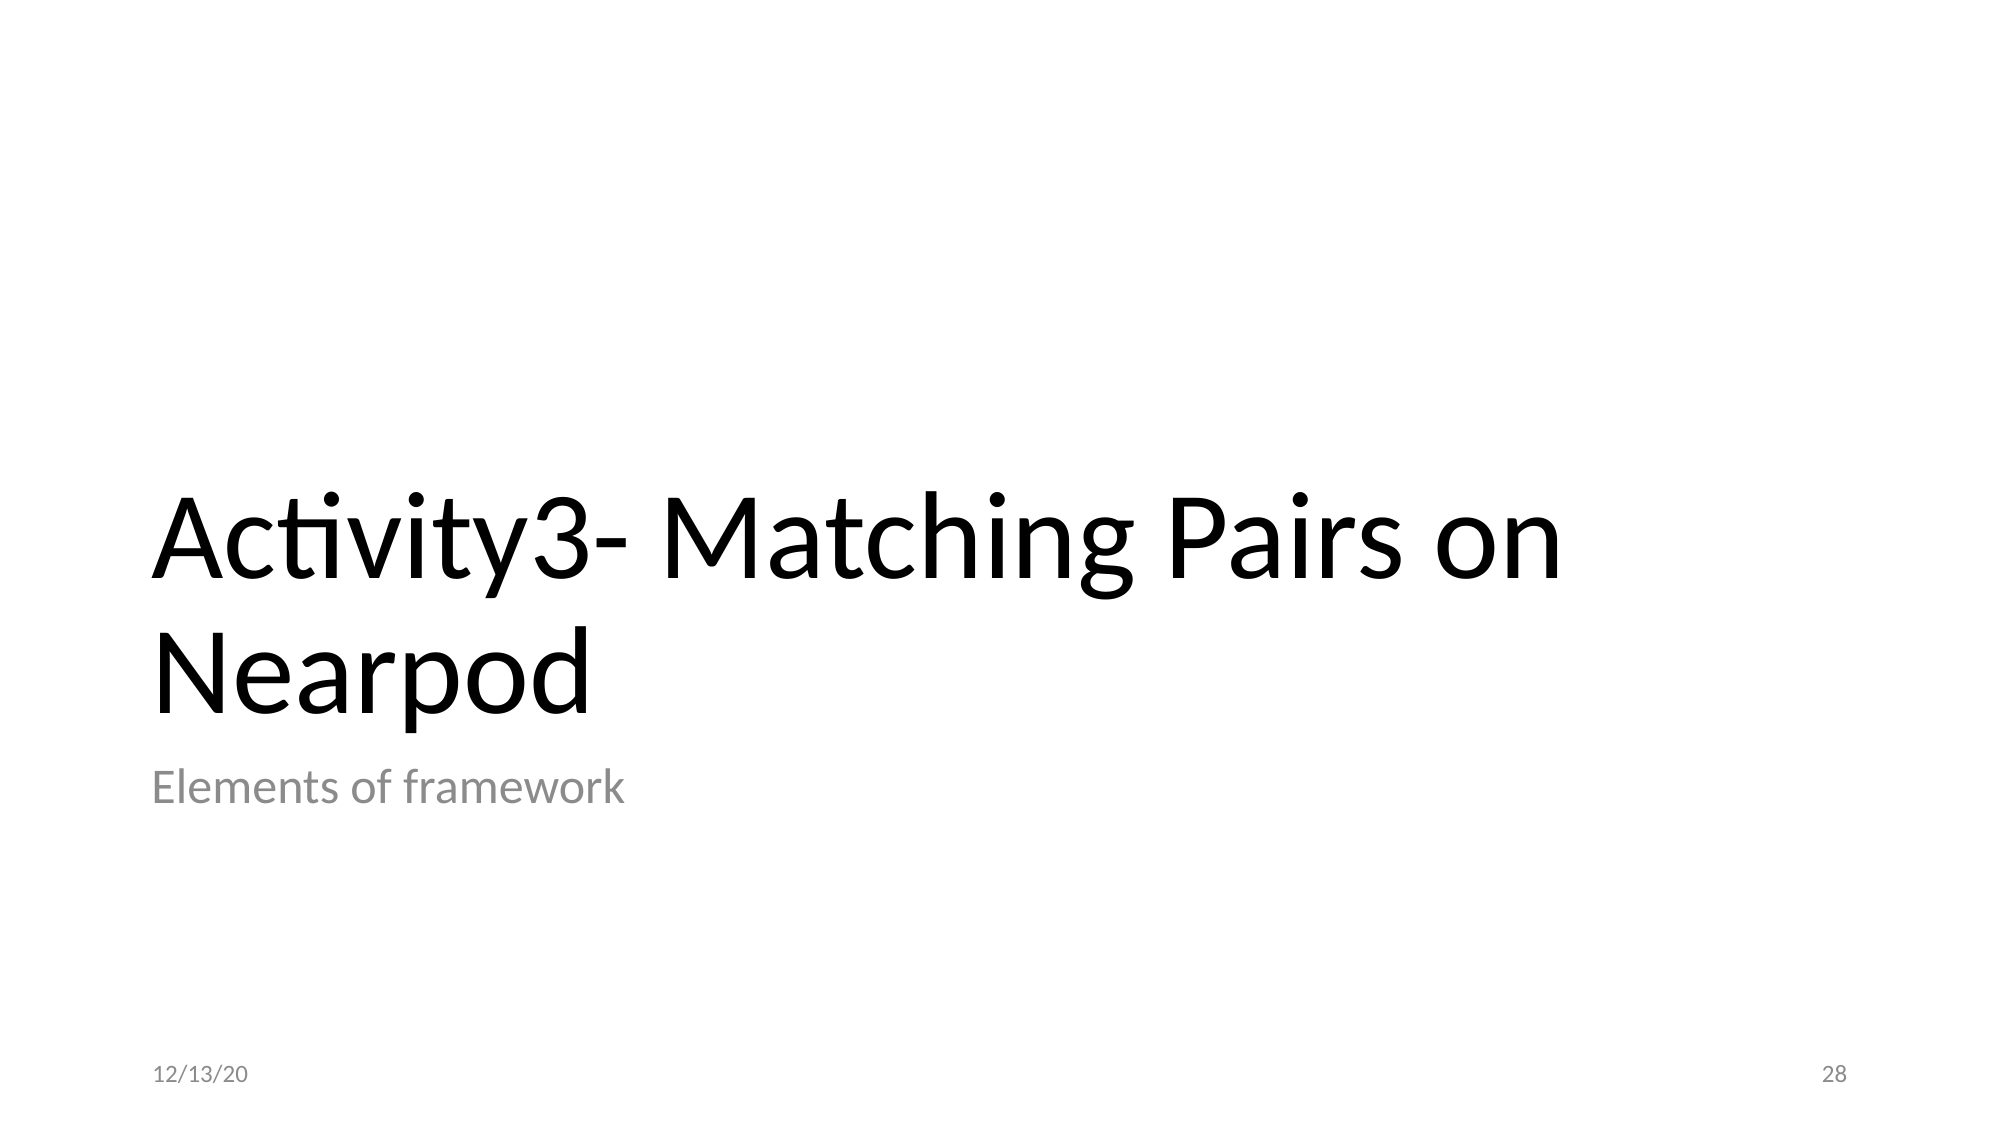

# Activity3- Matching Pairs on Nearpod
Elements of framework
12/13/20
28